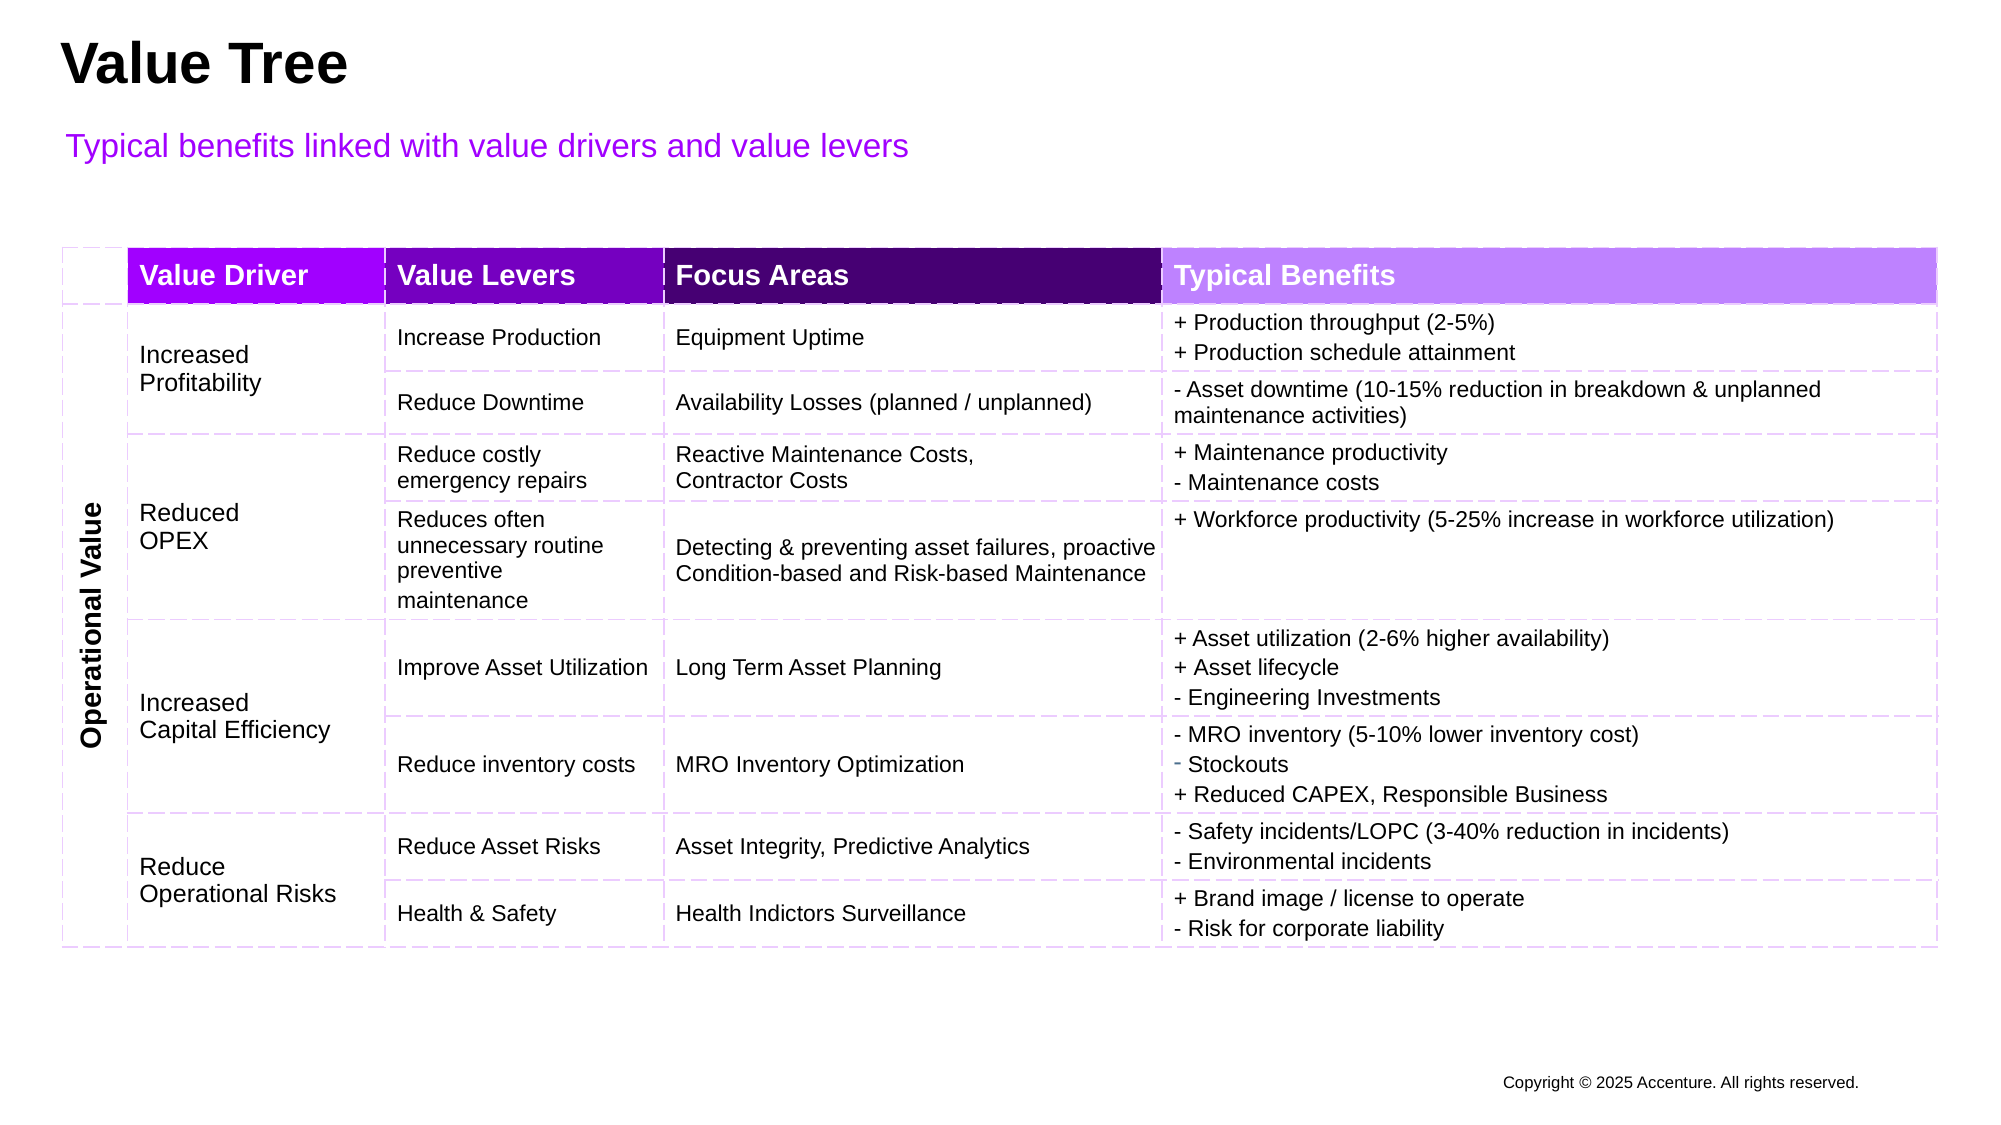

# Value Tree
Typical benefits linked with value drivers and value levers
|  | Value Driver | Value Levers | Focus Areas | Typical Benefits |
| --- | --- | --- | --- | --- |
| Operational Value | Increased Profitability | Increase Production | Equipment Uptime | + Production throughput (2-5%) + Production schedule attainment |
|  |  | Reduce Downtime | Availability Losses (planned / unplanned) | - Asset downtime (10-15% reduction in breakdown & unplanned maintenance activities) |
|  | Reduced OPEX | Reduce costly emergency repairs | Reactive Maintenance Costs, Contractor Costs | + Maintenance productivity - Maintenance costs |
|  |  | Reduces often unnecessary routine preventive maintenance | Detecting & preventing asset failures, proactive Condition-based and Risk-based Maintenance | + Workforce productivity (5-25% increase in workforce utilization) |
|  | Increased Capital Efficiency | Improve Asset Utilization | Long Term Asset Planning | + Asset utilization (2-6% higher availability) + Asset lifecycle - Engineering Investments |
|  |  | Reduce inventory costs | MRO Inventory Optimization | - MRO inventory (5-10% lower inventory cost) Stockouts + Reduced CAPEX, Responsible Business |
|  | Reduce Operational Risks | Reduce Asset Risks | Asset Integrity, Predictive Analytics | - Safety incidents/LOPC (3-40% reduction in incidents) - Environmental incidents |
|  |  | Health & Safety | Health Indictors Surveillance | + Brand image / license to operate - Risk for corporate liability |
Copyright © 2025 Accenture. All rights reserved.